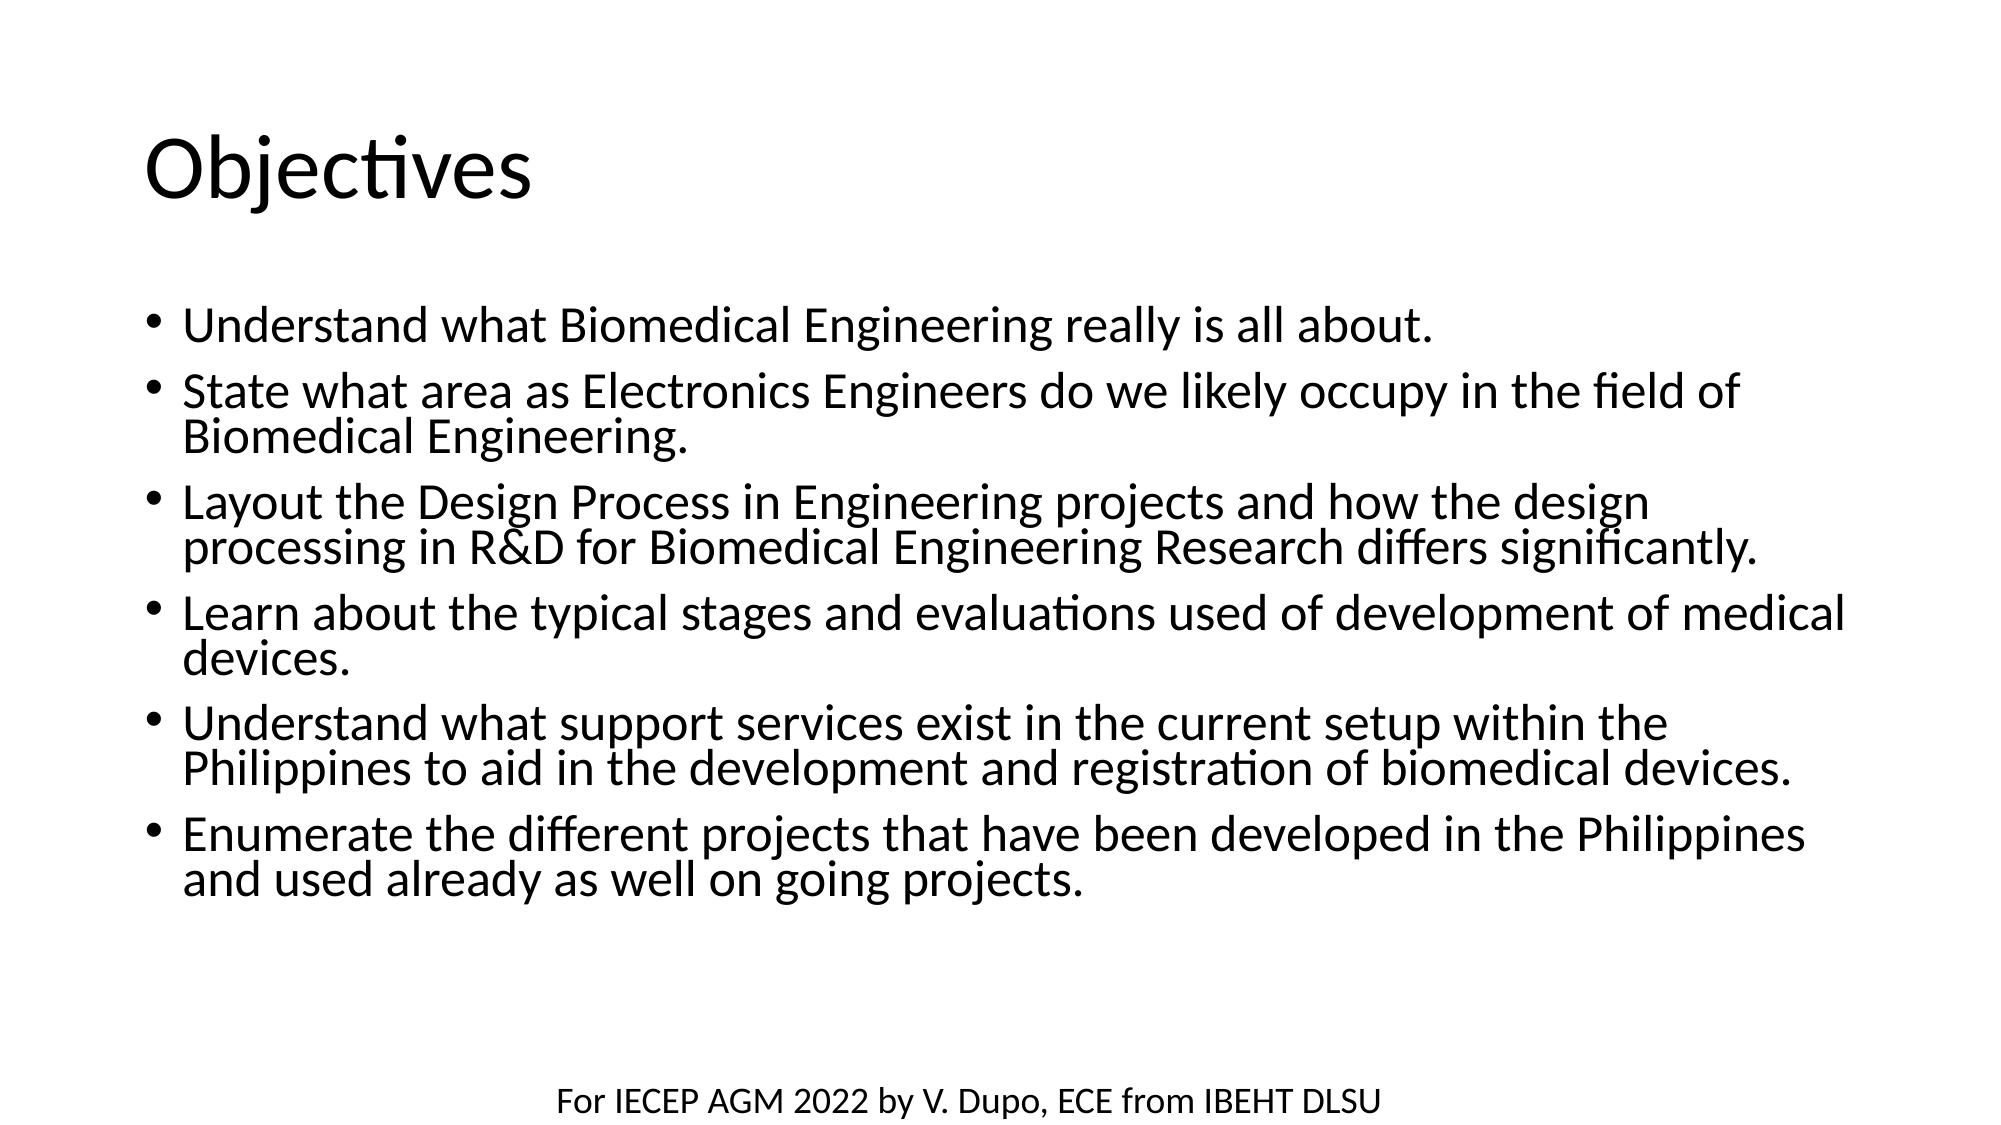

# Objectives
Understand what Biomedical Engineering really is all about.
State what area as Electronics Engineers do we likely occupy in the field of Biomedical Engineering.
Layout the Design Process in Engineering projects and how the design processing in R&D for Biomedical Engineering Research differs significantly.
Learn about the typical stages and evaluations used of development of medical devices.
Understand what support services exist in the current setup within the Philippines to aid in the development and registration of biomedical devices.
Enumerate the different projects that have been developed in the Philippines and used already as well on going projects.
For IECEP AGM 2022 by V. Dupo, ECE from IBEHT DLSU